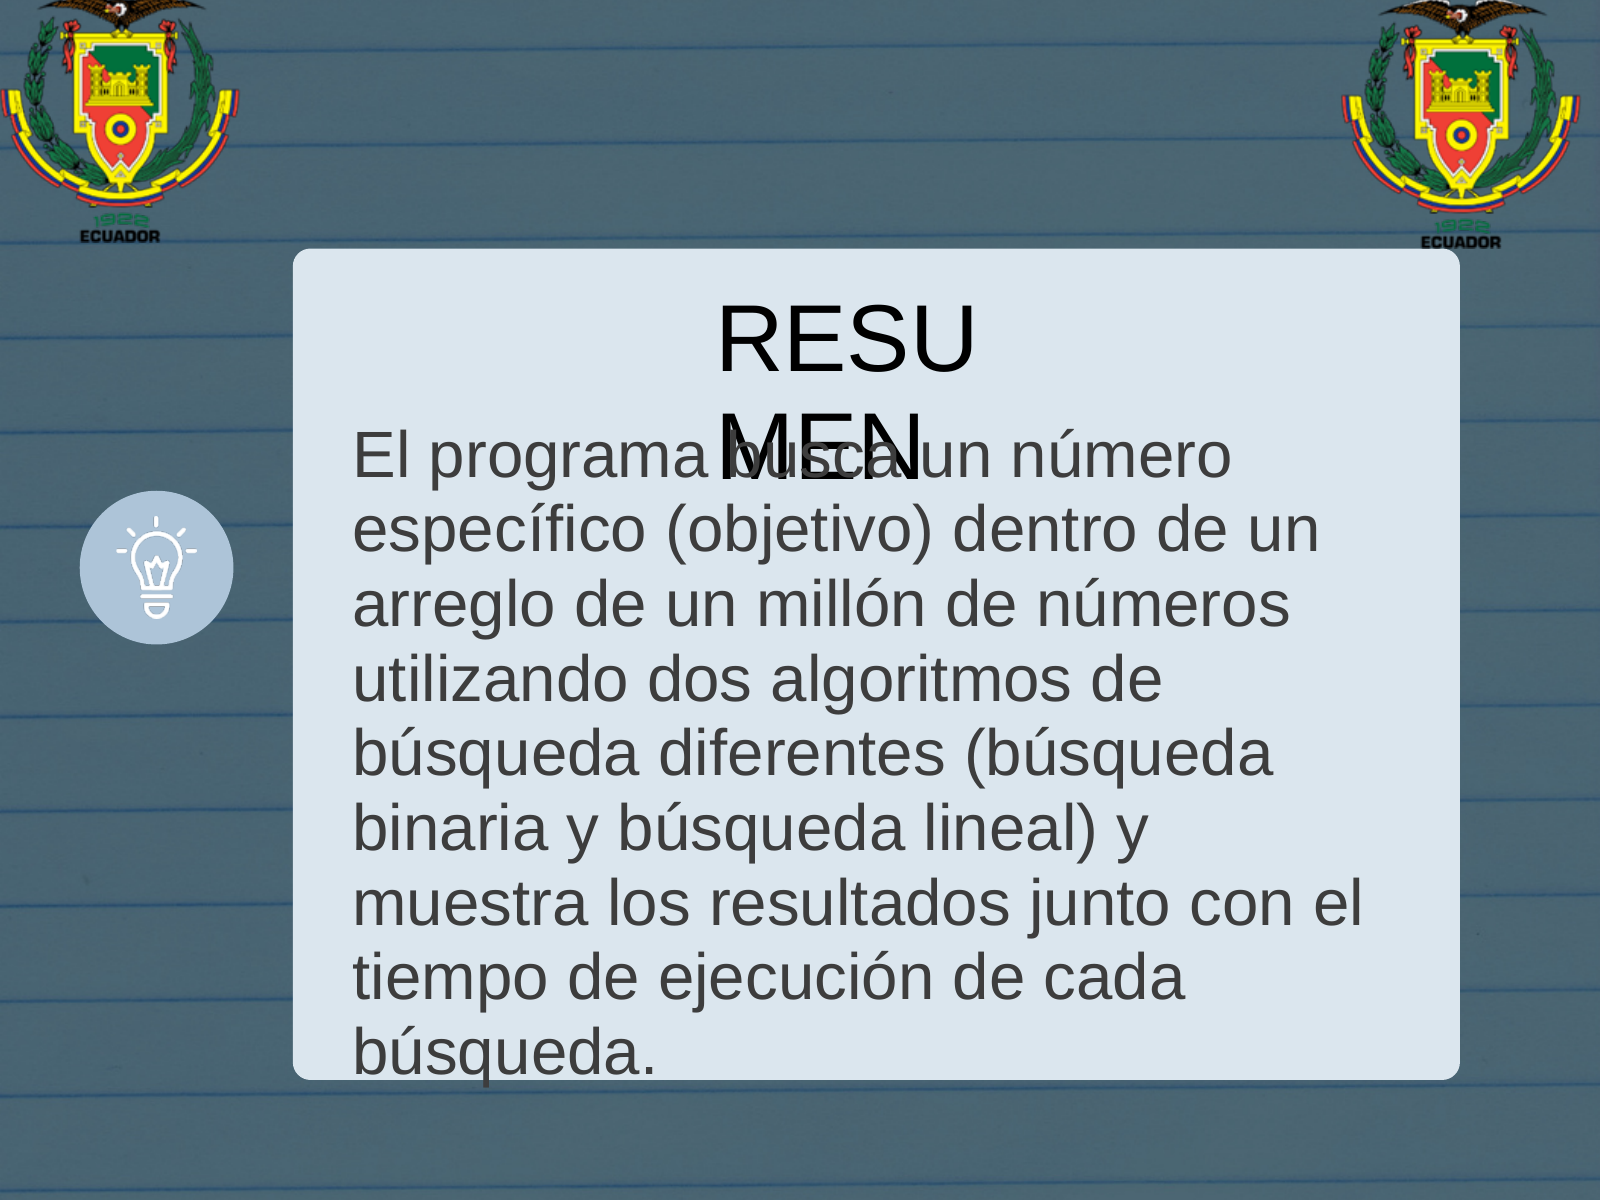

RESUMEN
El programa busca un número específico (objetivo) dentro de un arreglo de un millón de números utilizando dos algoritmos de búsqueda diferentes (búsqueda binaria y búsqueda lineal) y muestra los resultados junto con el tiempo de ejecución de cada búsqueda.